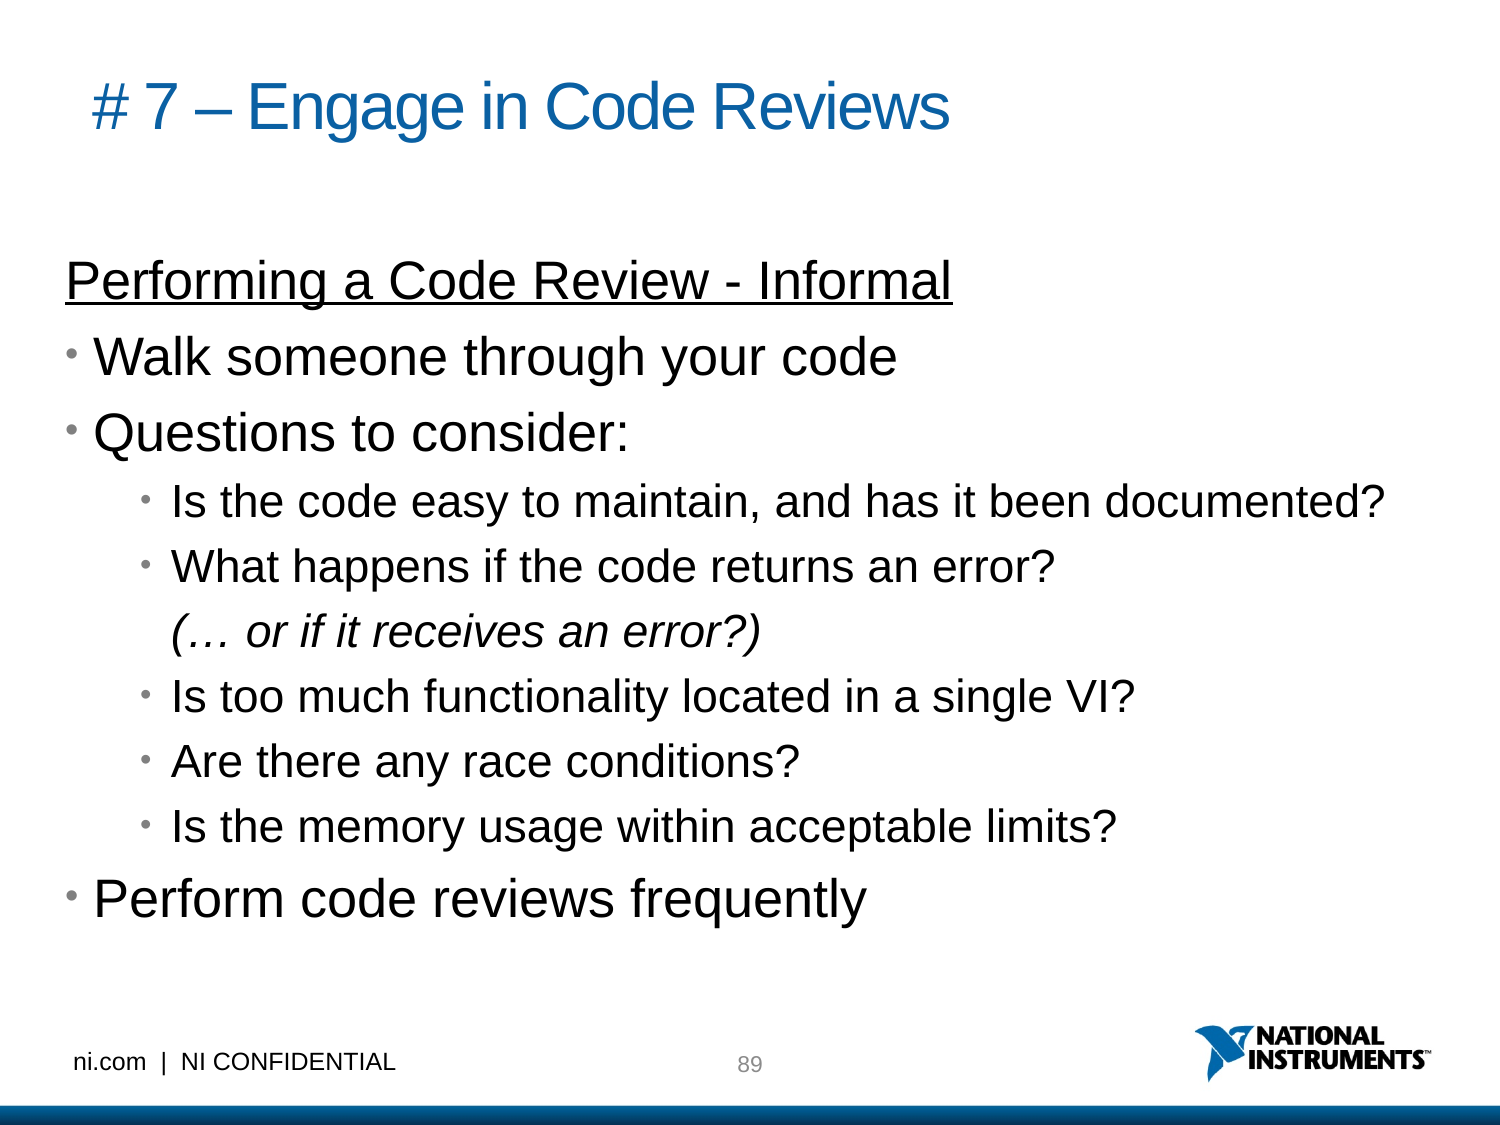

# # 7 – Engage in Code Reviews
Performing a Code Review - Informal
Walk someone through your code
Questions to consider:
Is the code easy to maintain, and has it been documented?
What happens if the code returns an error?
	(… or if it receives an error?)
Is too much functionality located in a single VI?
Are there any race conditions?
Is the memory usage within acceptable limits?
Perform code reviews frequently